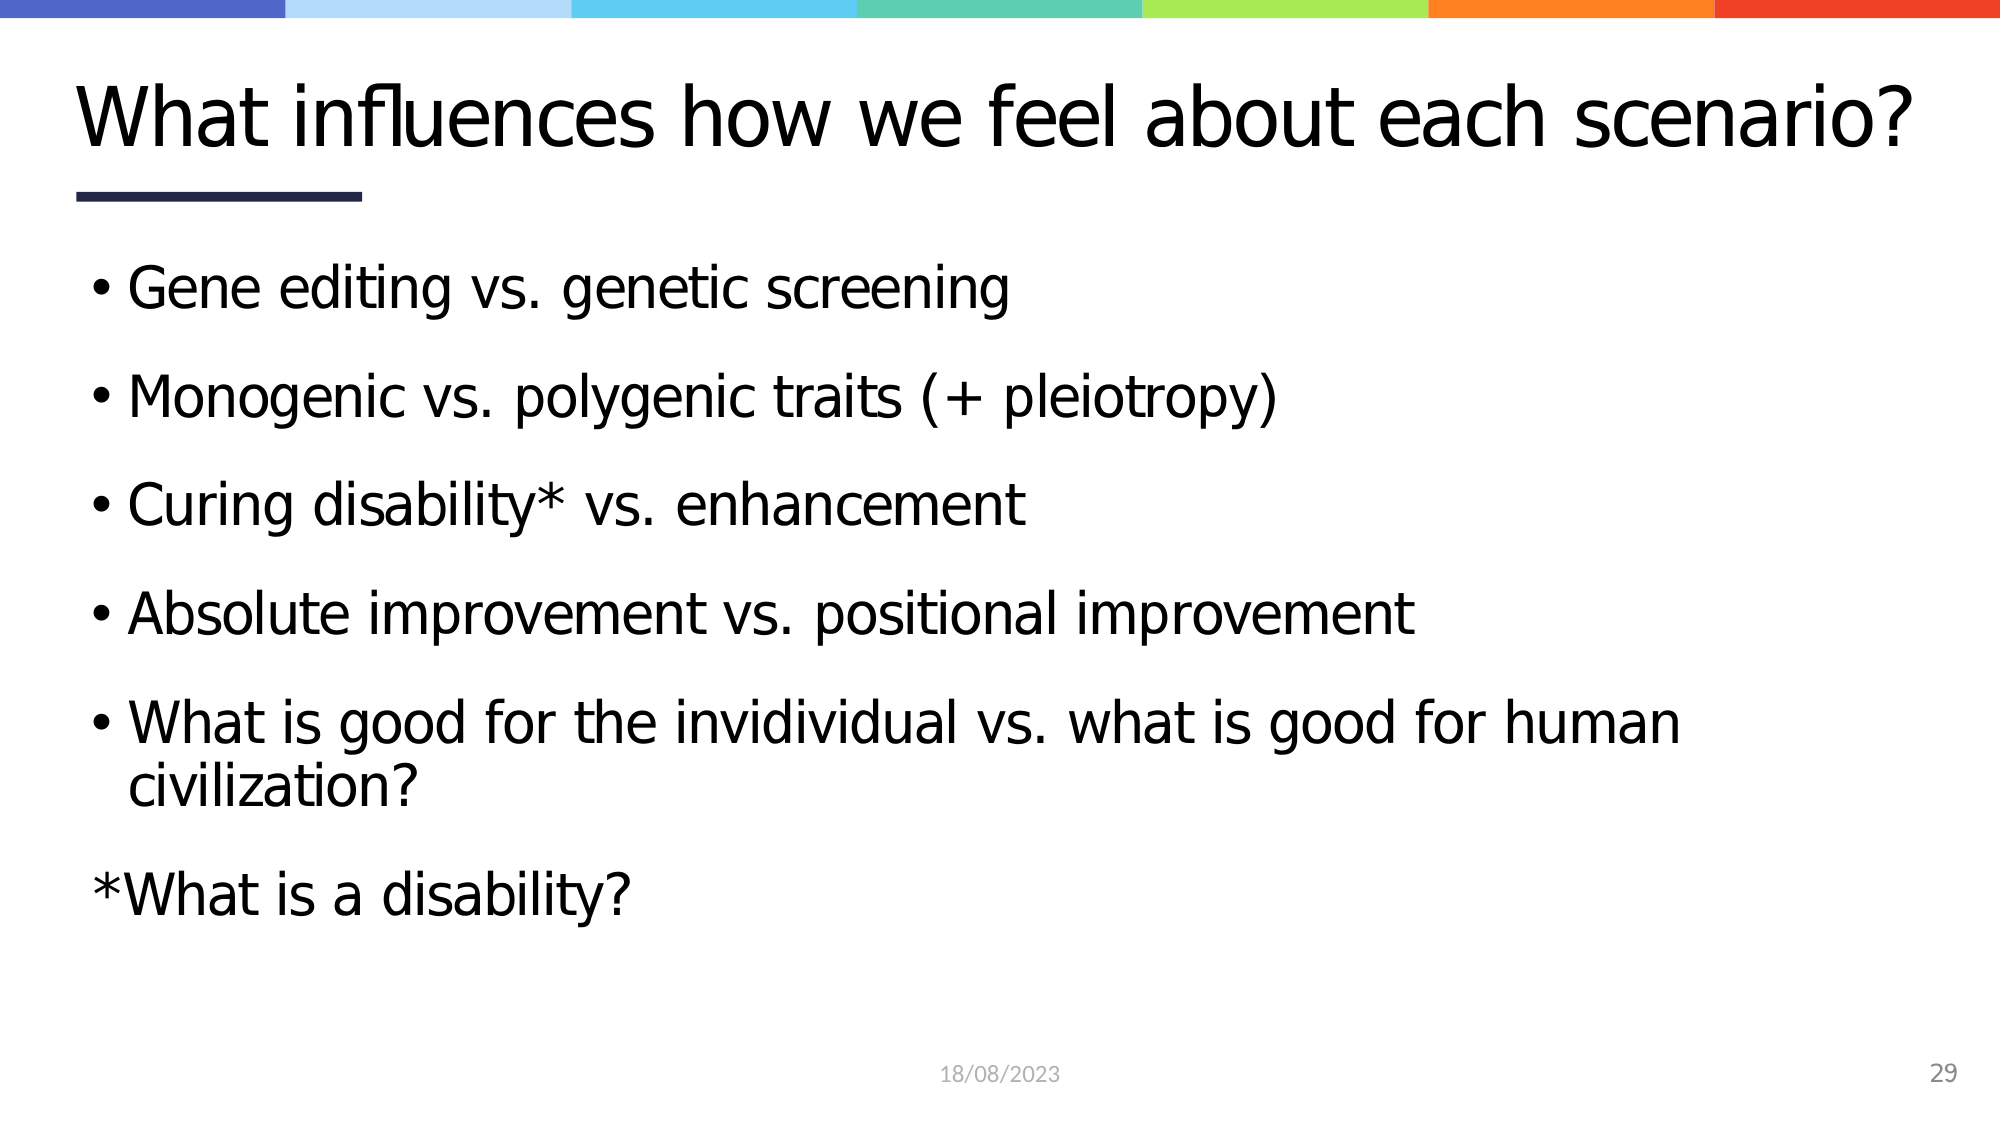

# What influences how we feel about each scenario?
Gene editing vs. genetic screening
Monogenic vs. polygenic traits (+ pleiotropy)
Curing disability* vs. enhancement
Absolute improvement vs. positional improvement
What is good for the invidividual vs. what is good for human civilization?
*What is a disability?
18/08/2023
29